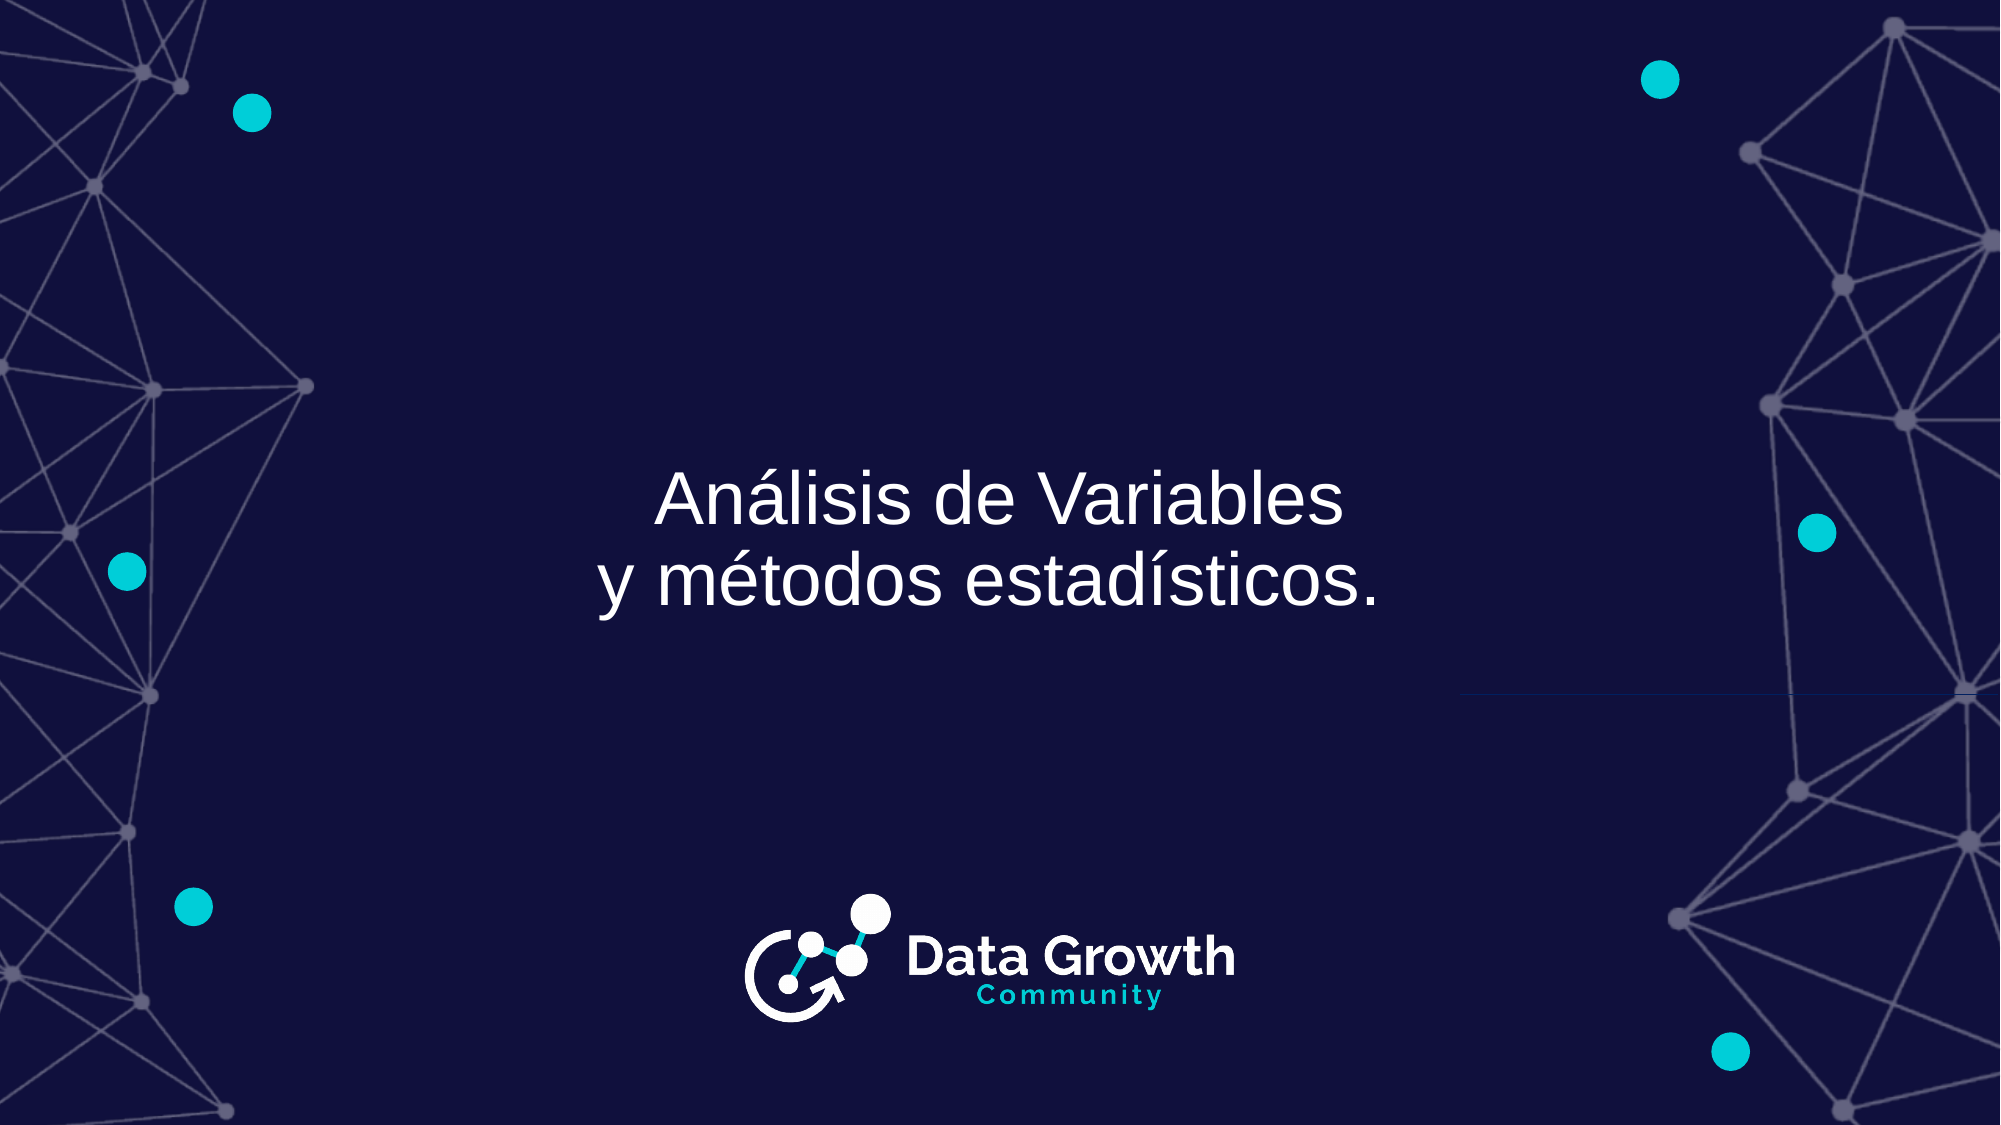

# Análisis de Variables y métodos estadísticos.